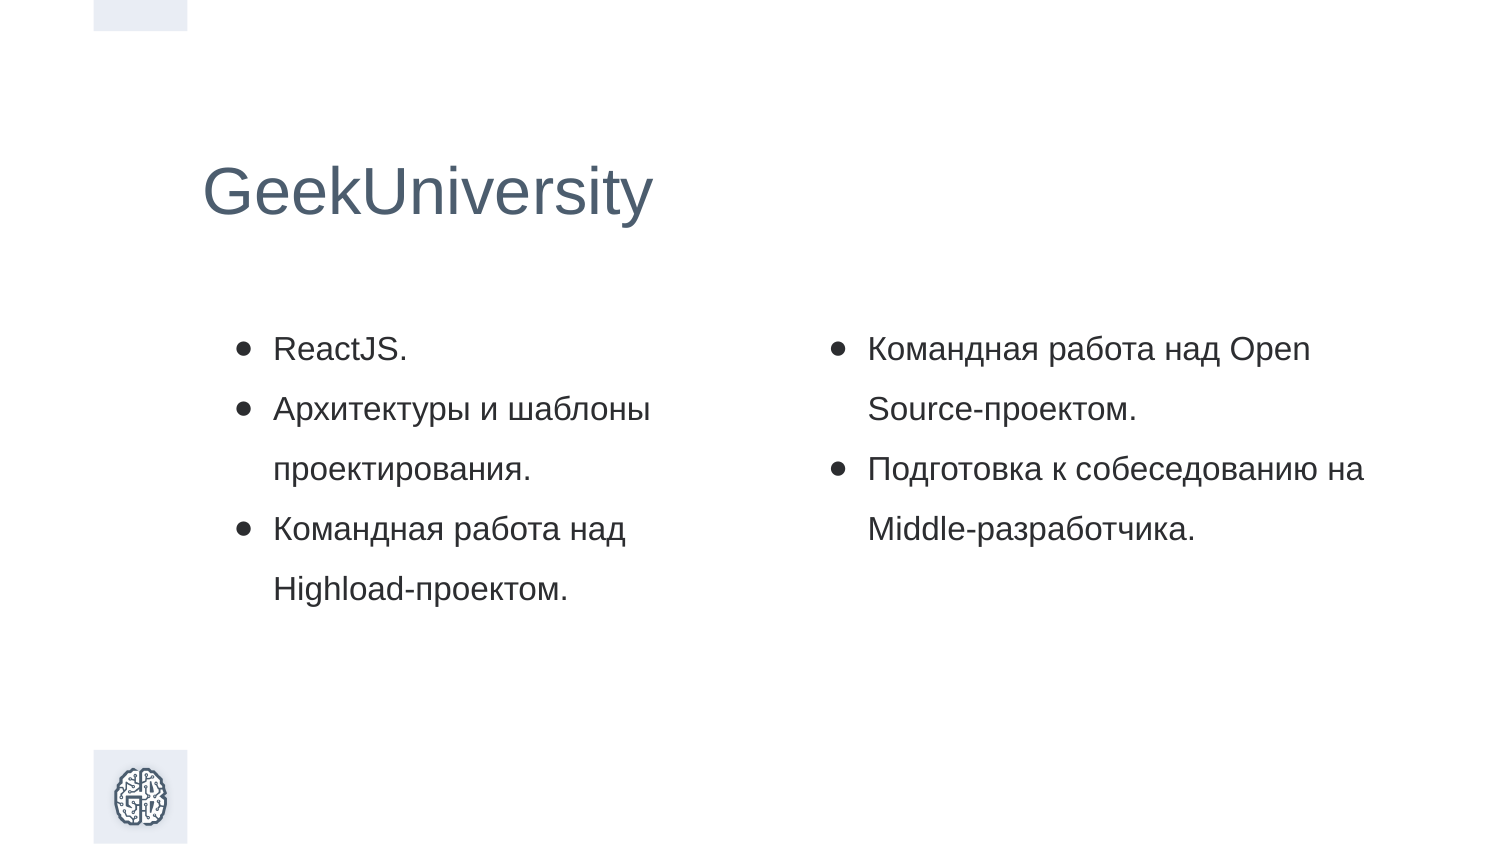

GeekUniversity
ReactJS.
Архитектуры и шаблоны проектирования.
Командная работа над Highload-проектом.
Командная работа над Open Source-проектом.
Подготовка к собеседованию на Middle-разработчика.